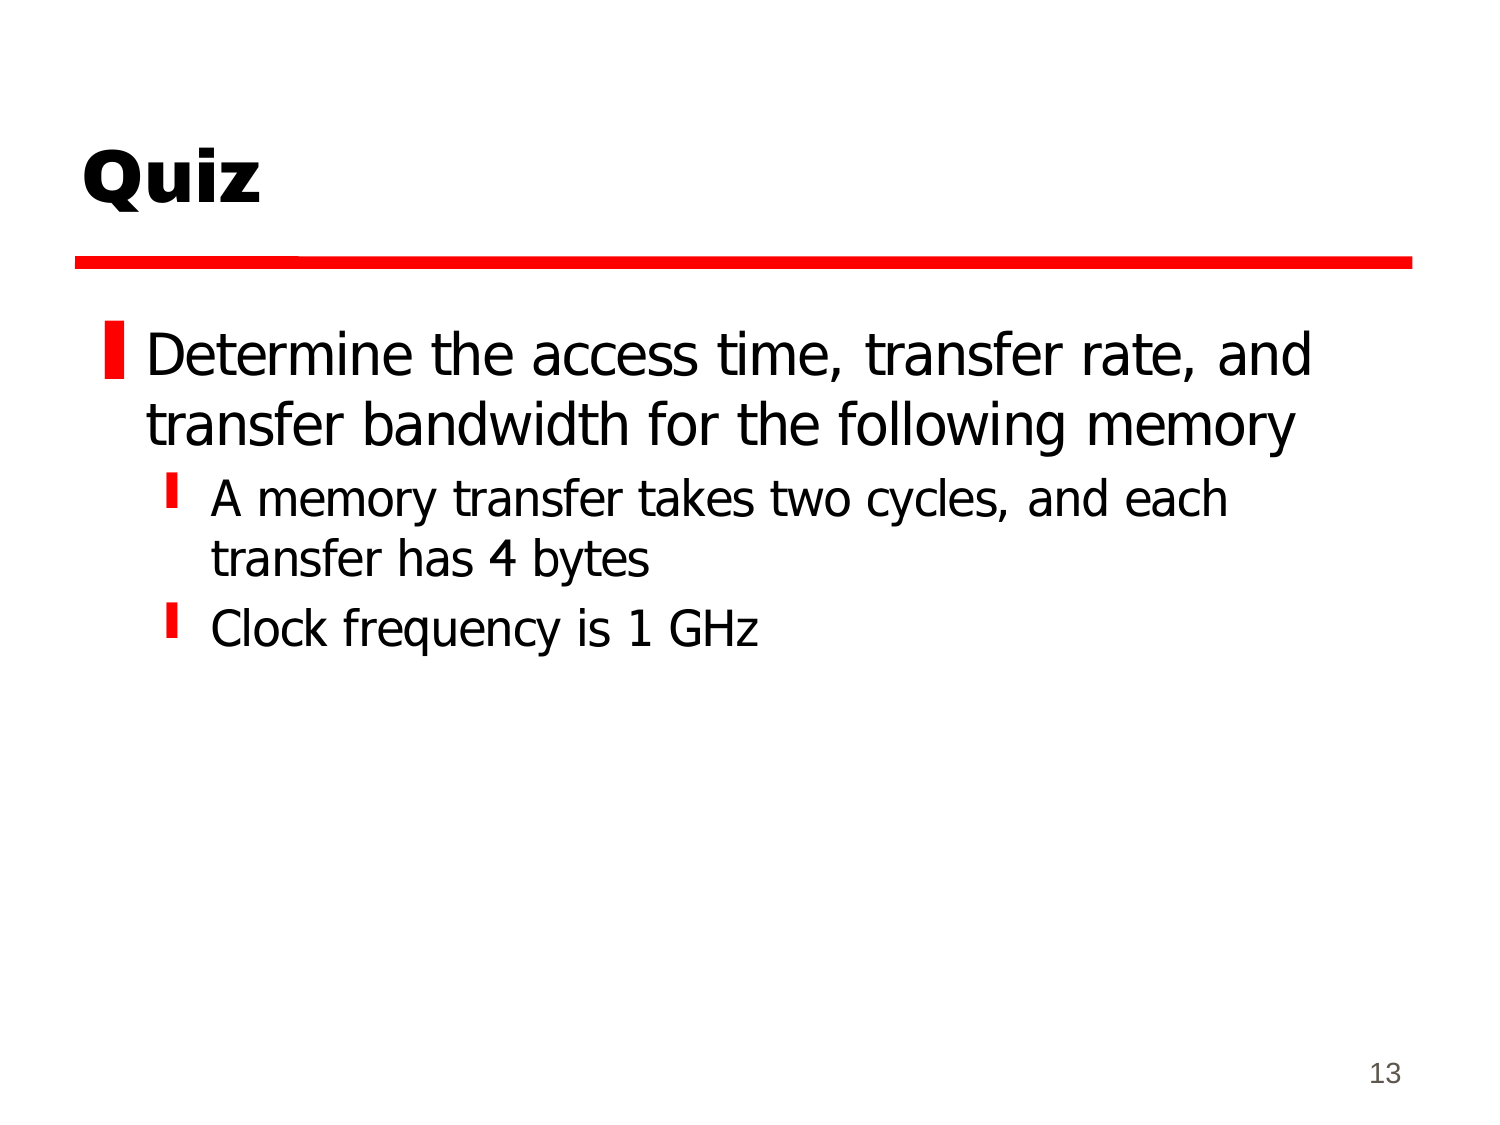

# Quiz
Determine the access time, transfer rate, and transfer bandwidth for the following memory
A memory transfer takes two cycles, and each transfer has 4 bytes
Clock frequency is 1 GHz
13